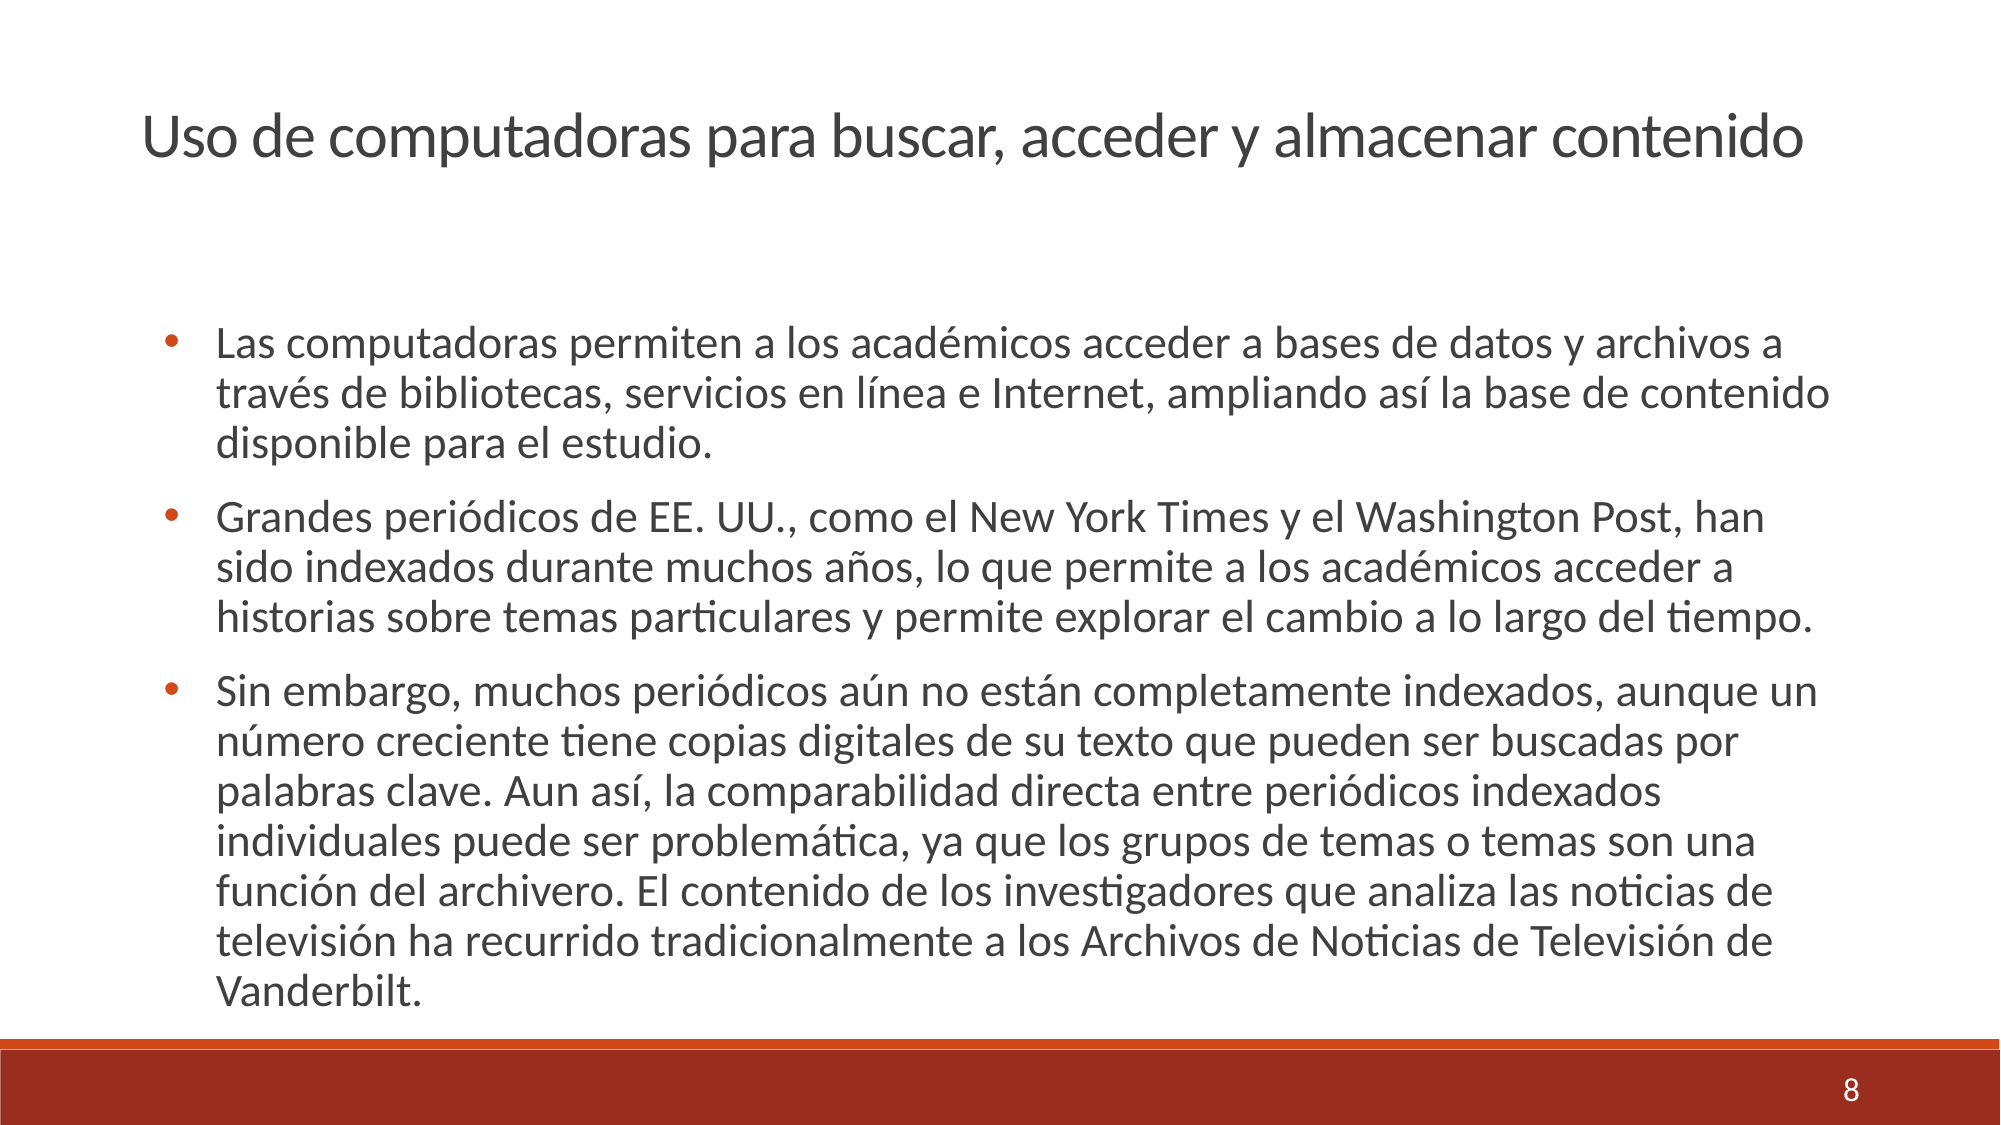

Uso de computadoras para buscar, acceder y almacenar contenido
Las computadoras permiten a los académicos acceder a bases de datos y archivos a través de bibliotecas, servicios en línea e Internet, ampliando así la base de contenido disponible para el estudio.
Grandes periódicos de EE. UU., como el New York Times y el Washington Post, han sido indexados durante muchos años, lo que permite a los académicos acceder a historias sobre temas particulares y permite explorar el cambio a lo largo del tiempo.
Sin embargo, muchos periódicos aún no están completamente indexados, aunque un número creciente tiene copias digitales de su texto que pueden ser buscadas por palabras clave. Aun así, la comparabilidad directa entre periódicos indexados individuales puede ser problemática, ya que los grupos de temas o temas son una función del archivero. El contenido de los investigadores que analiza las noticias de televisión ha recurrido tradicionalmente a los Archivos de Noticias de Televisión de Vanderbilt.
8